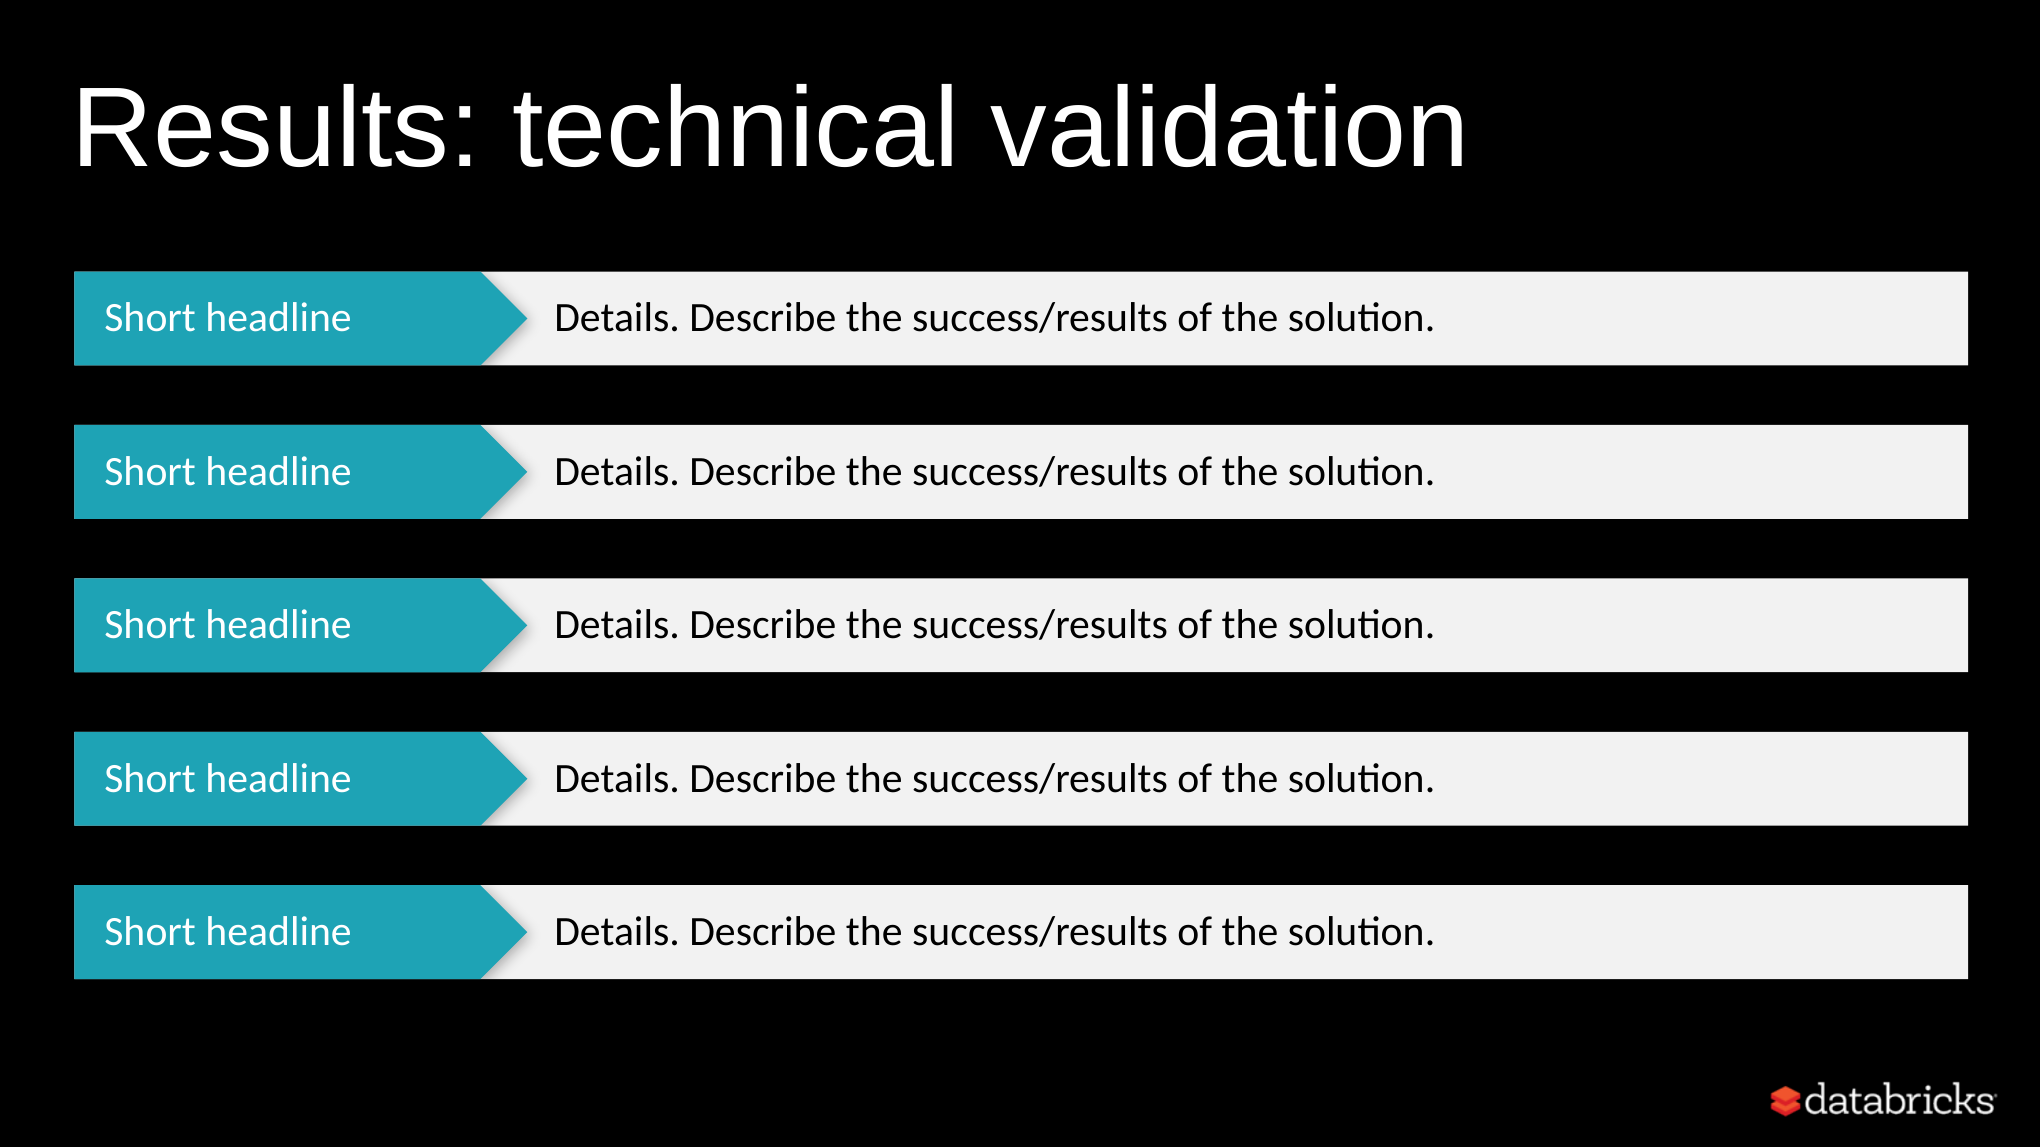

# Results: technical validation
Details. Describe the success/results of the solution.
Short headline
Details. Describe the success/results of the solution.
Short headline
Details. Describe the success/results of the solution.
Short headline
Details. Describe the success/results of the solution.
Short headline
Details. Describe the success/results of the solution.
Short headline